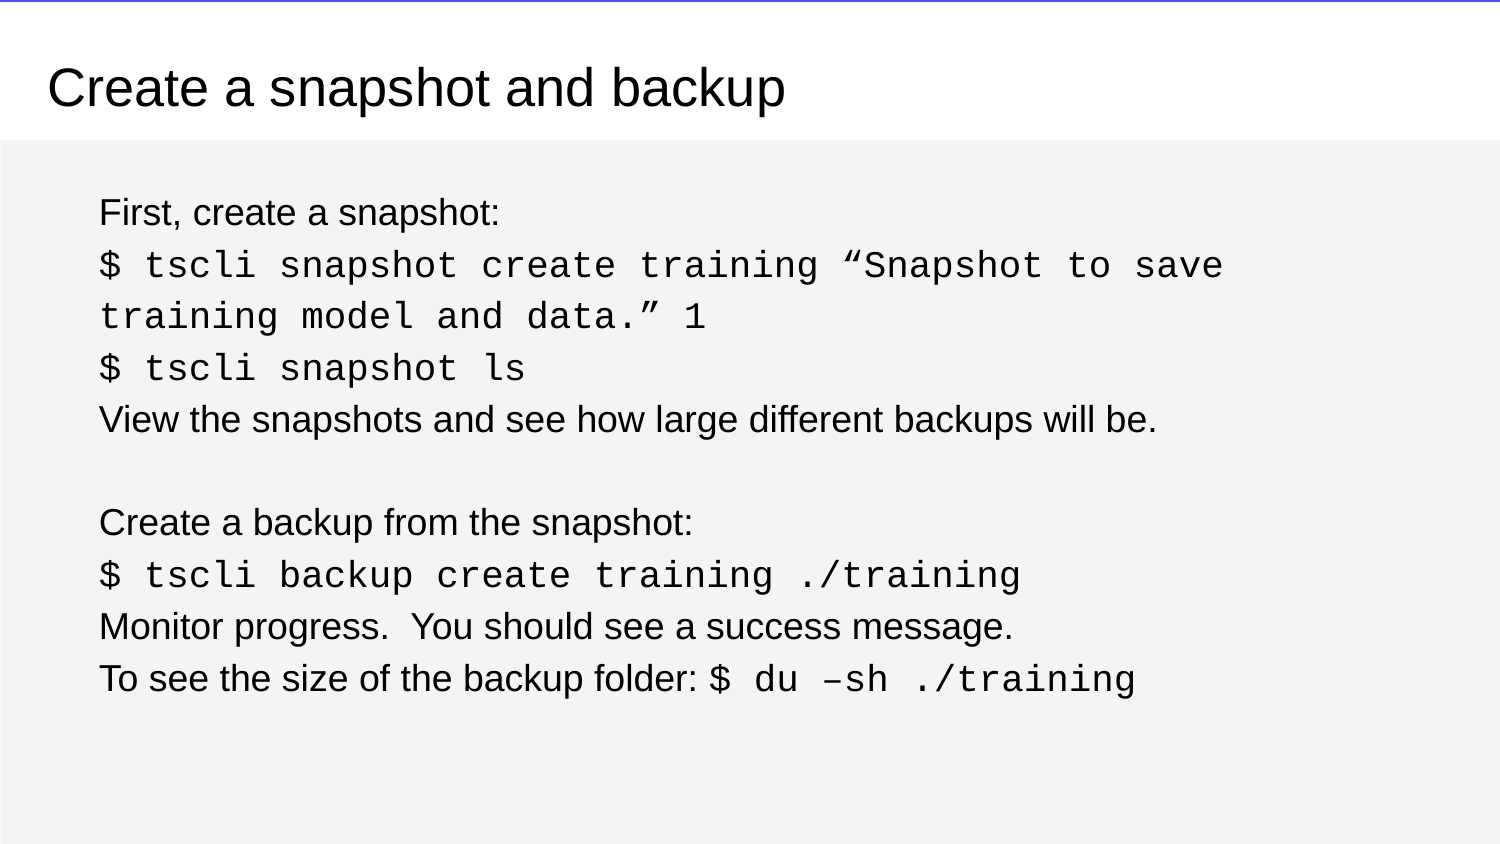

# Create a snapshot and backup
First, create a snapshot:
$ tscli snapshot create training “Snapshot to save training model and data.” 1
$ tscli snapshot ls
View the snapshots and see how large different backups will be.

Create a backup from the snapshot:
$ tscli backup create training ./training
Monitor progress.  You should see a success message.
To see the size of the backup folder: $ du –sh ./training